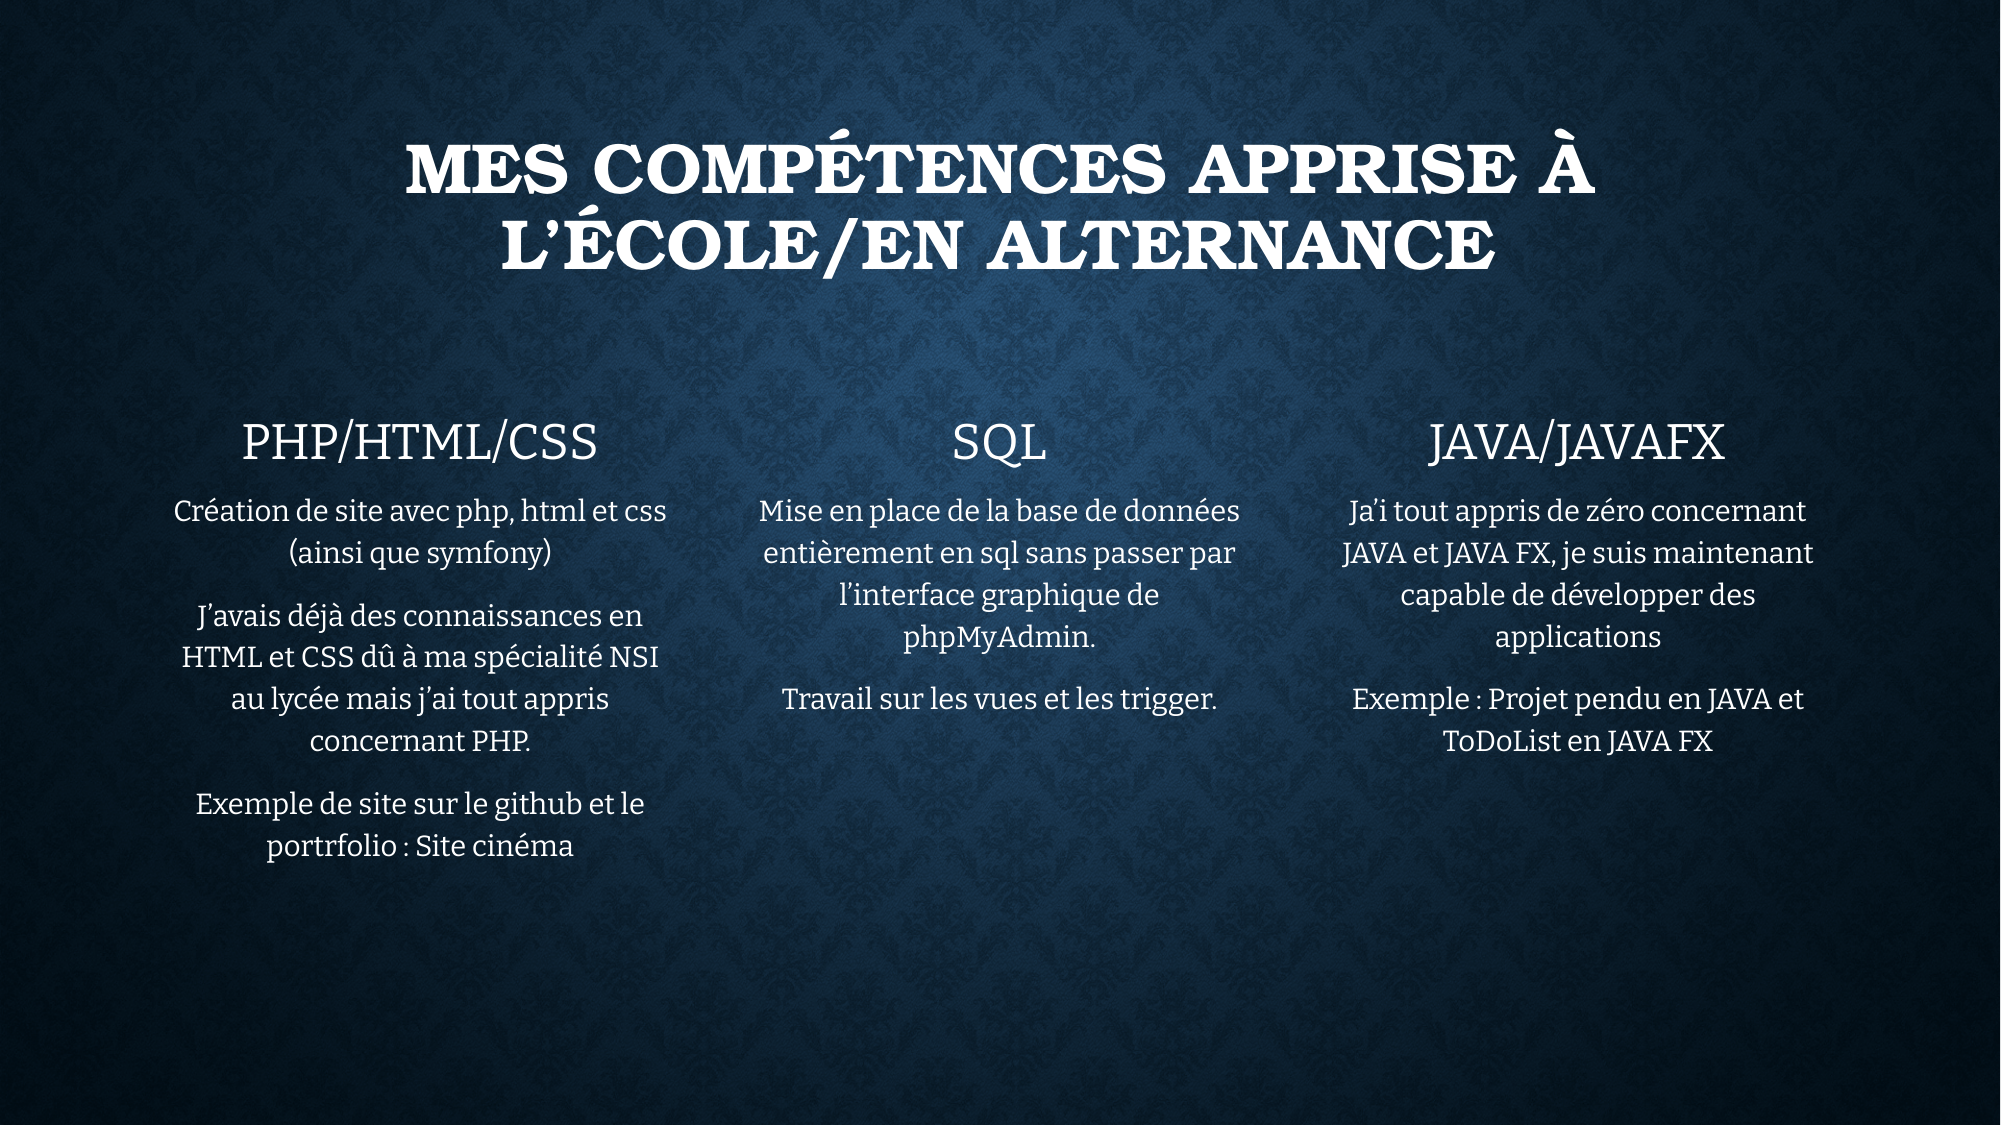

# MES Compétences apprise à l’école/EN ALTERNANCE
PHP/HTML/CSS
SQL
JAVA/JAVAFX
Création de site avec php, html et css (ainsi que symfony)
J’avais déjà des connaissances en HTML et CSS dû à ma spécialité NSI au lycée mais j’ai tout appris concernant PHP.
Exemple de site sur le github et le portrfolio : Site cinéma
Mise en place de la base de données entièrement en sql sans passer par l’interface graphique de phpMyAdmin.
Travail sur les vues et les trigger.
Ja’i tout appris de zéro concernant JAVA et JAVA FX, je suis maintenant capable de développer des applications
Exemple : Projet pendu en JAVA et ToDoList en JAVA FX